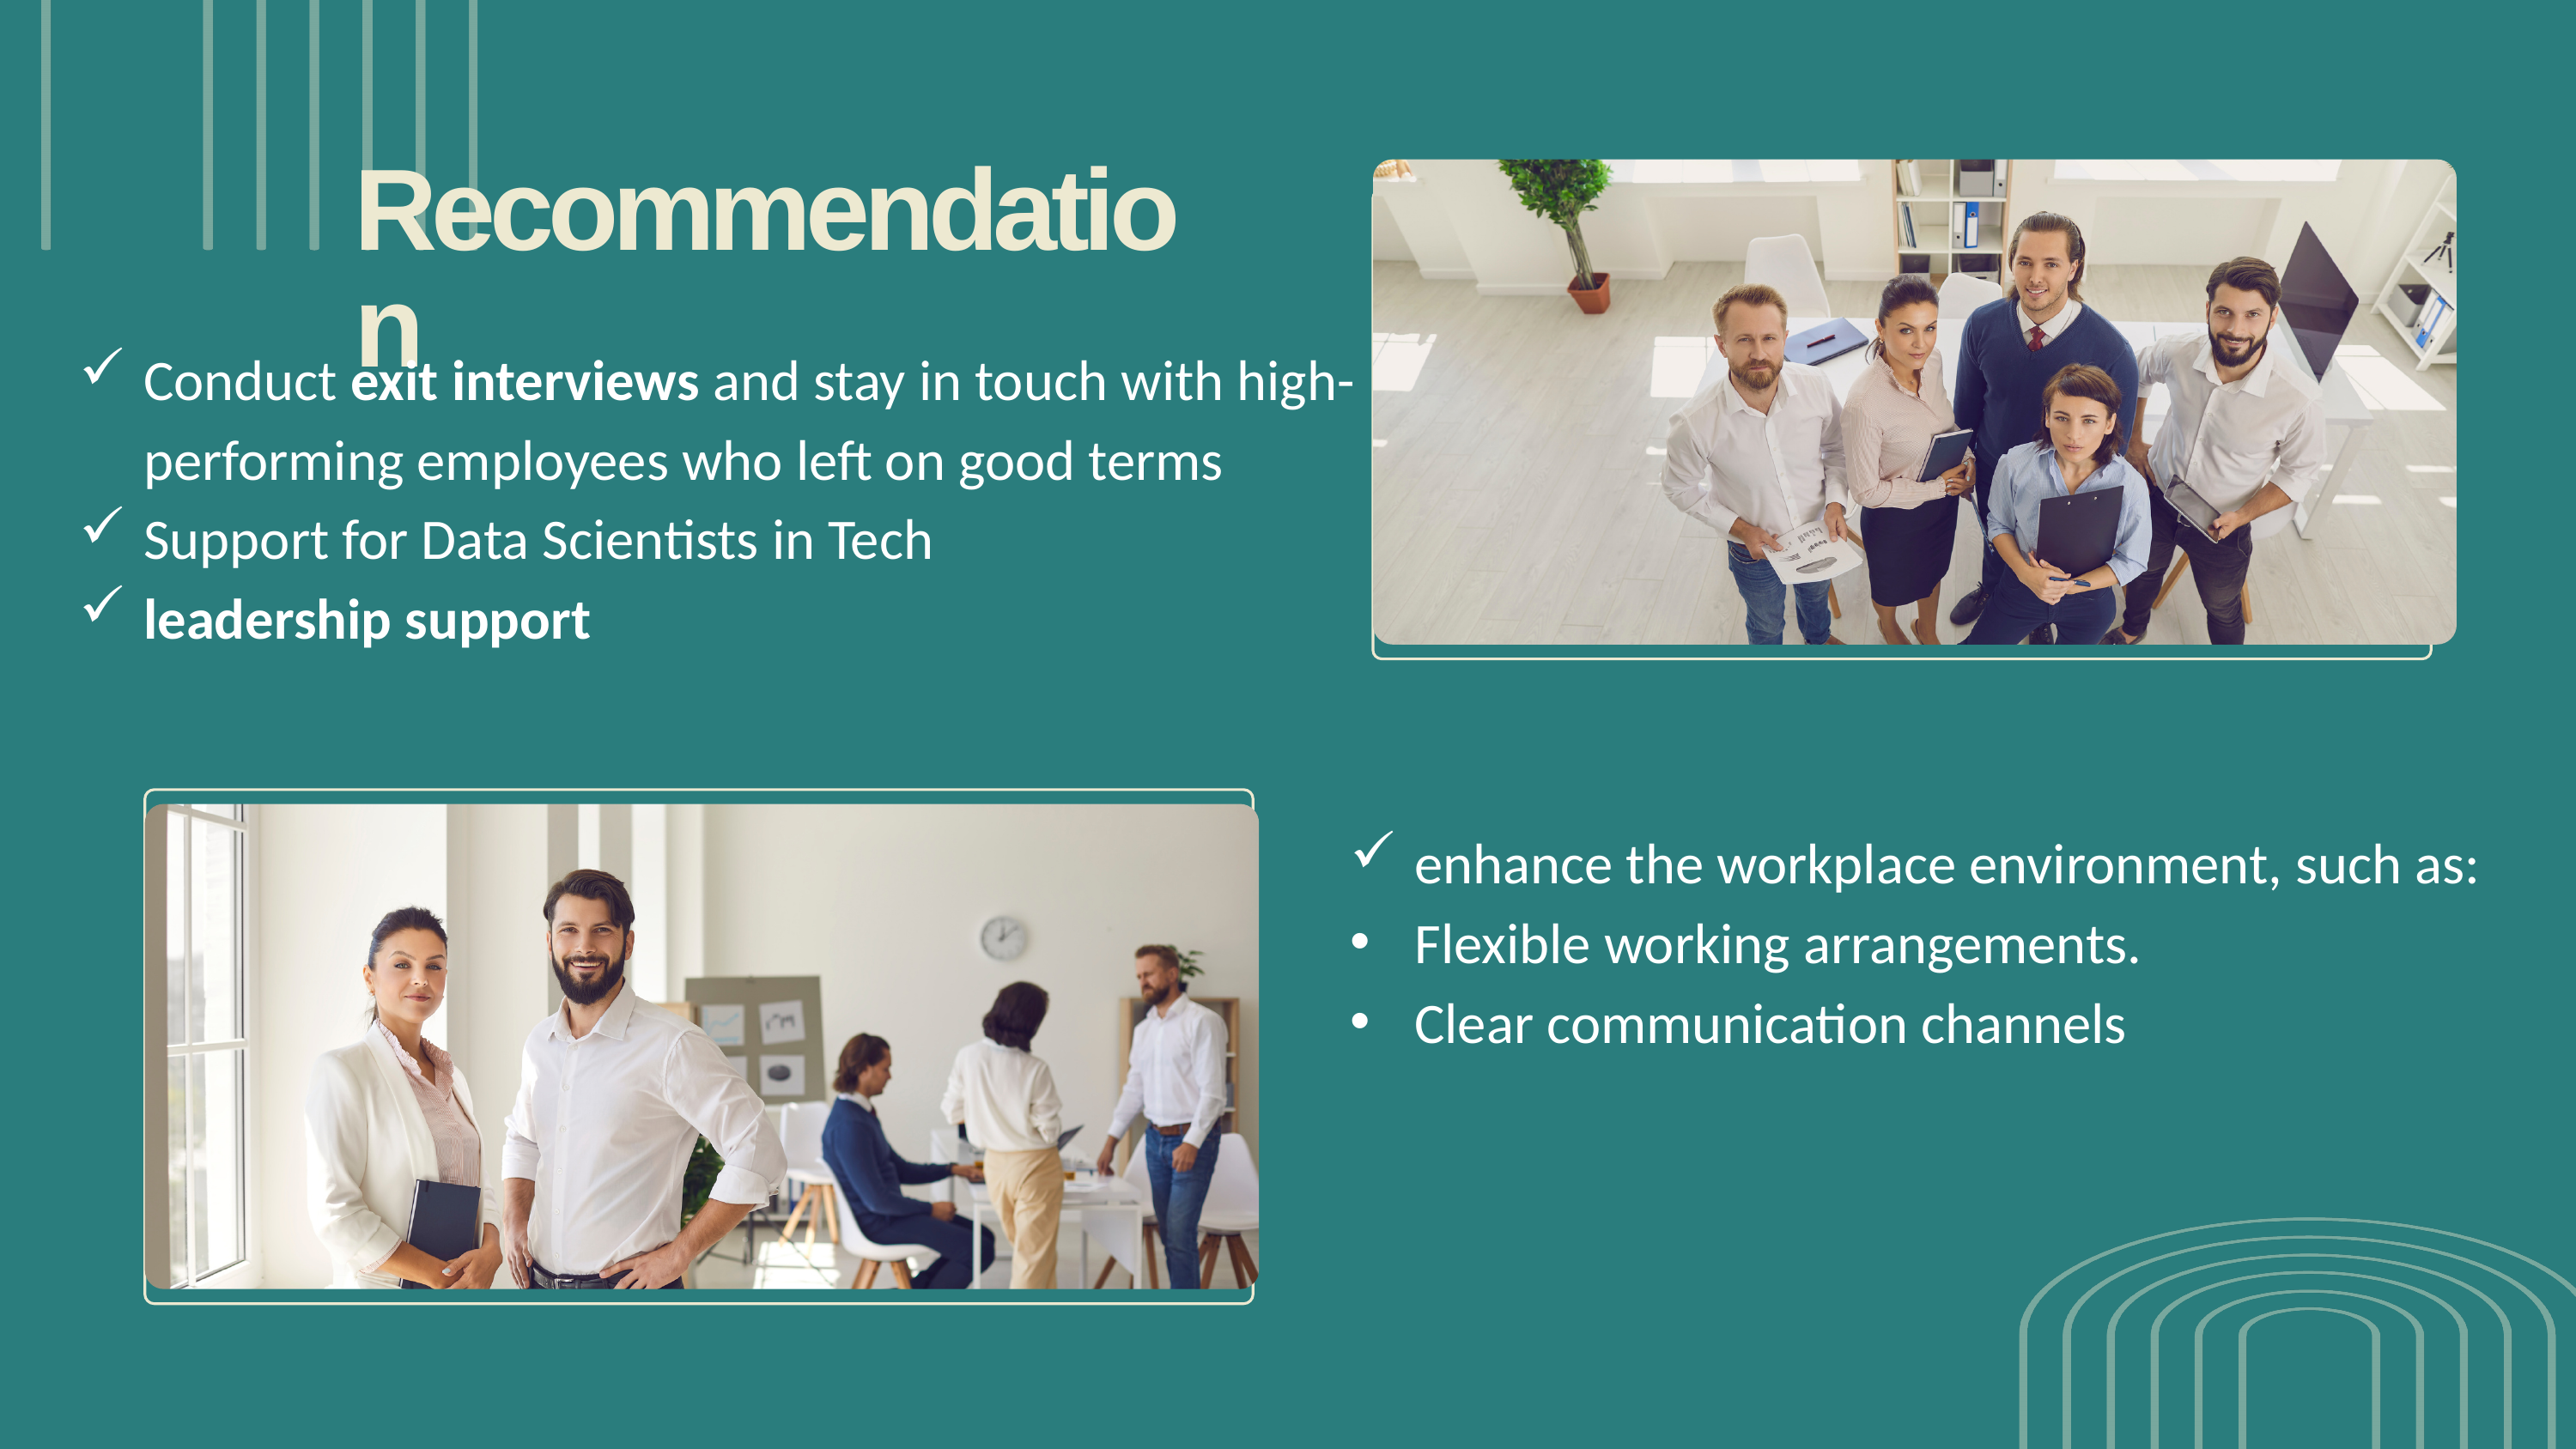

Recommendation

Conduct exit interviews and stay in touch with high-performing employees who left on good terms
Support for Data Scientists in Tech
leadership support

enhance the workplace environment, such as:
Flexible working arrangements.
Clear communication channels